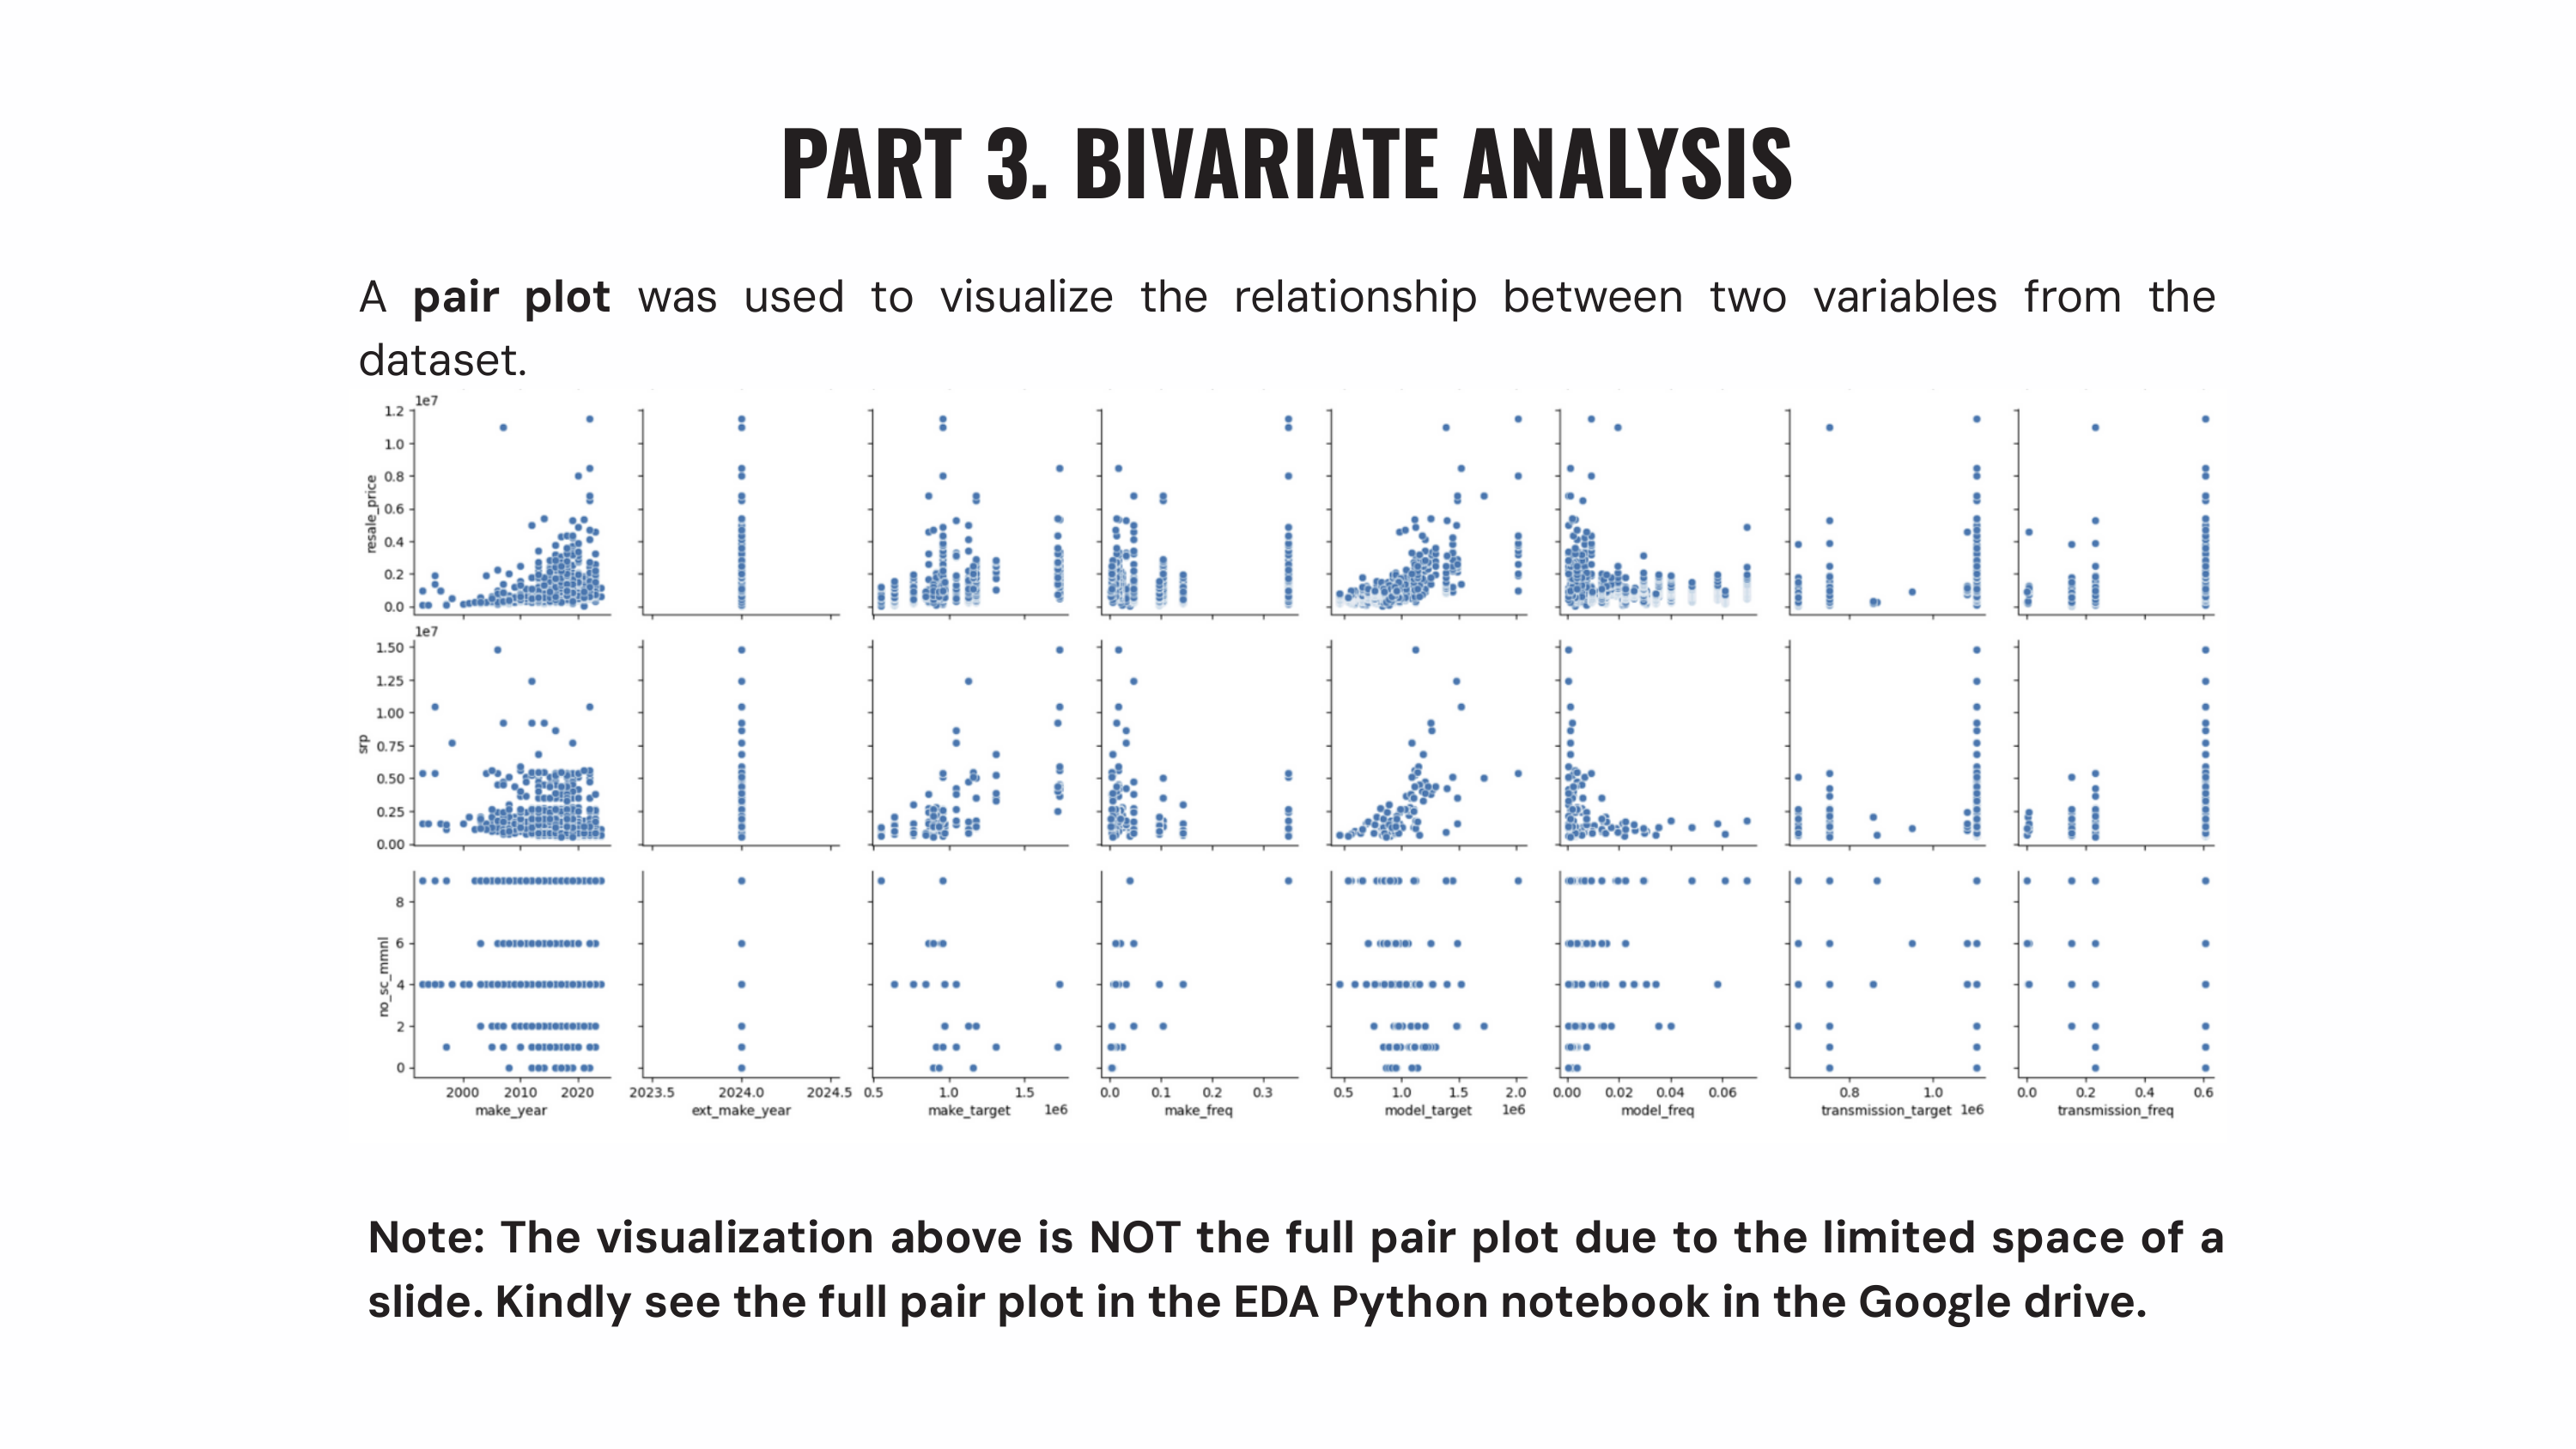

PART 3. BIVARIATE ANALYSIS

A pair plot was used to visualize the relationship between two variables from the dataset.

Note: The visualization above is NOT the full pair plot due to the limited space of a slide. Kindly see the full pair plot in the EDA Python notebook in the Google drive.